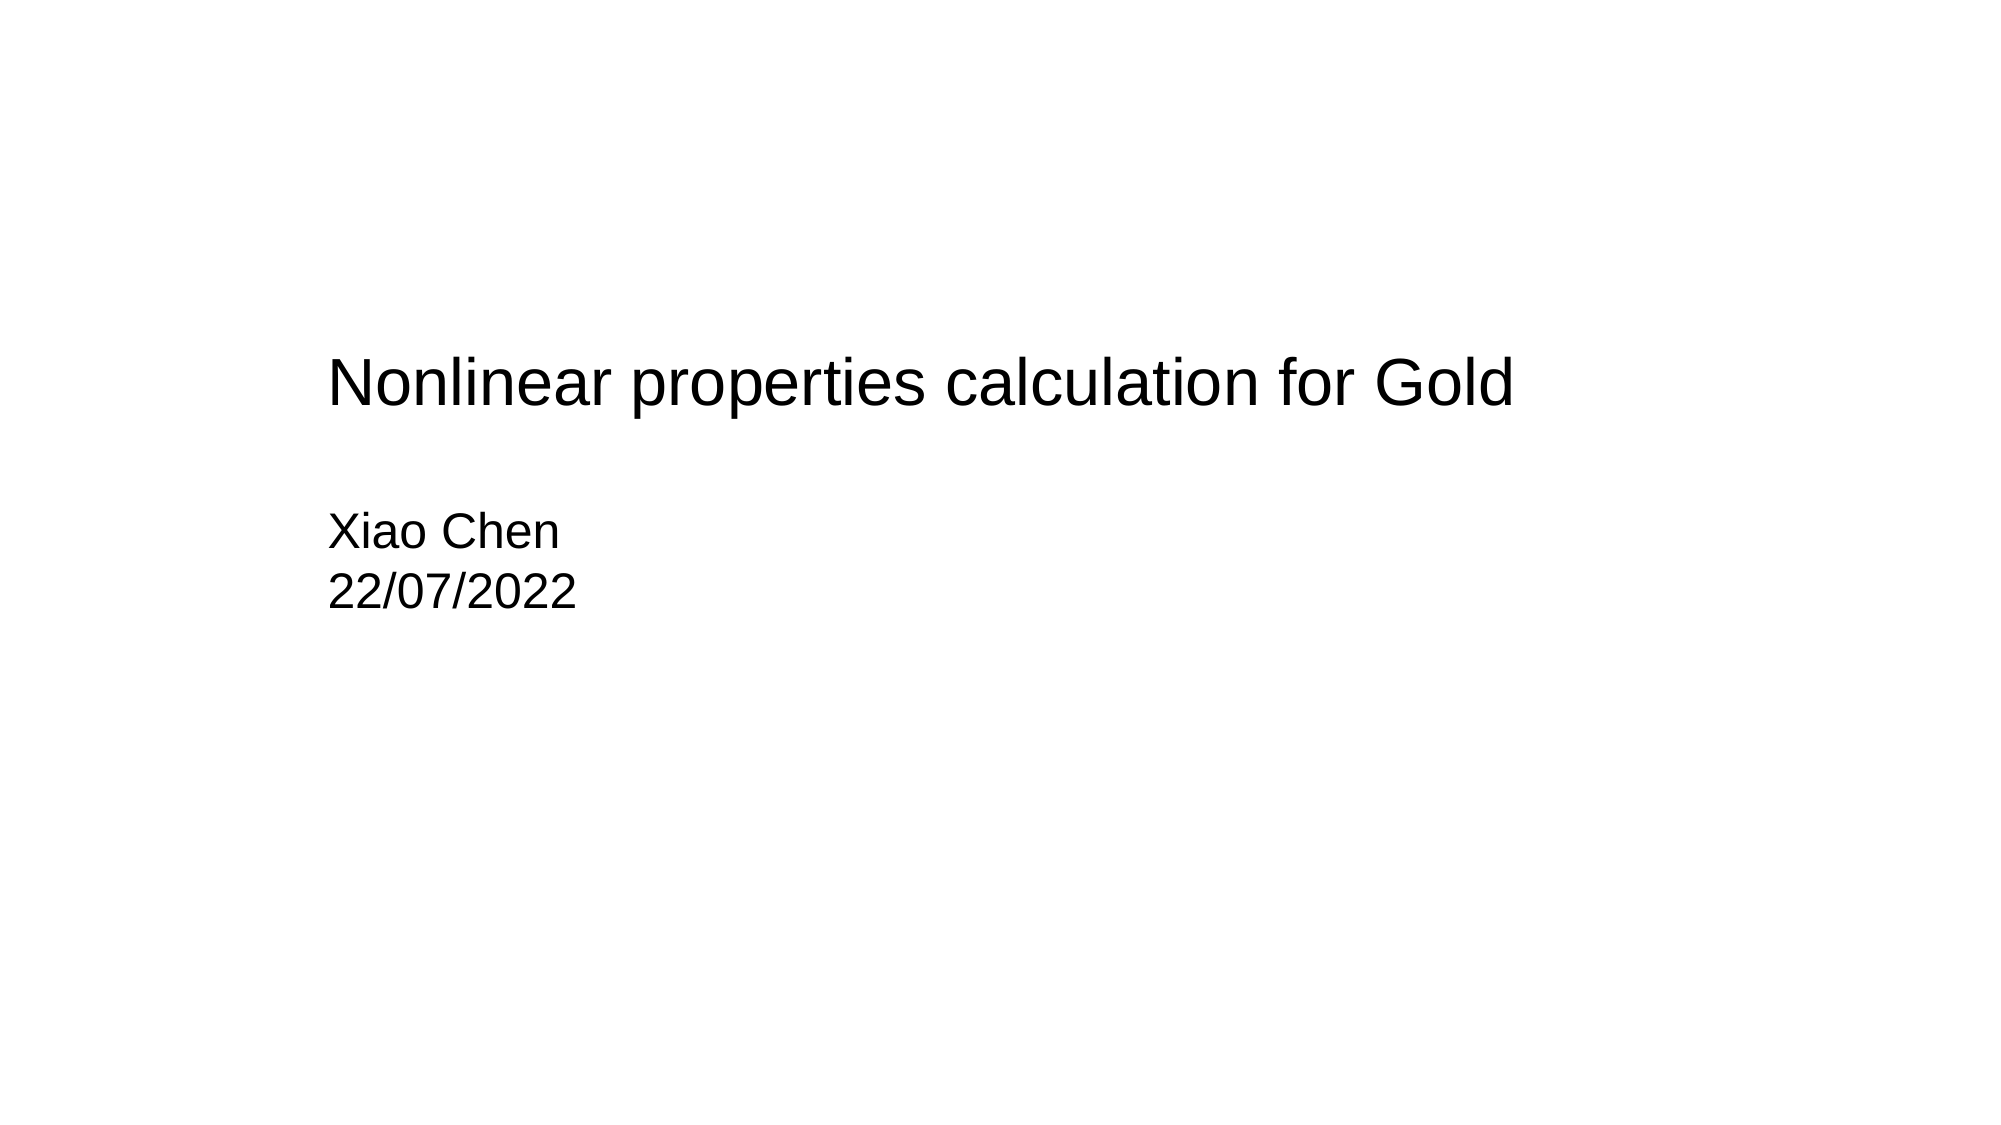

Nonlinear properties calculation for Gold

Xiao Chen
22/07/2022